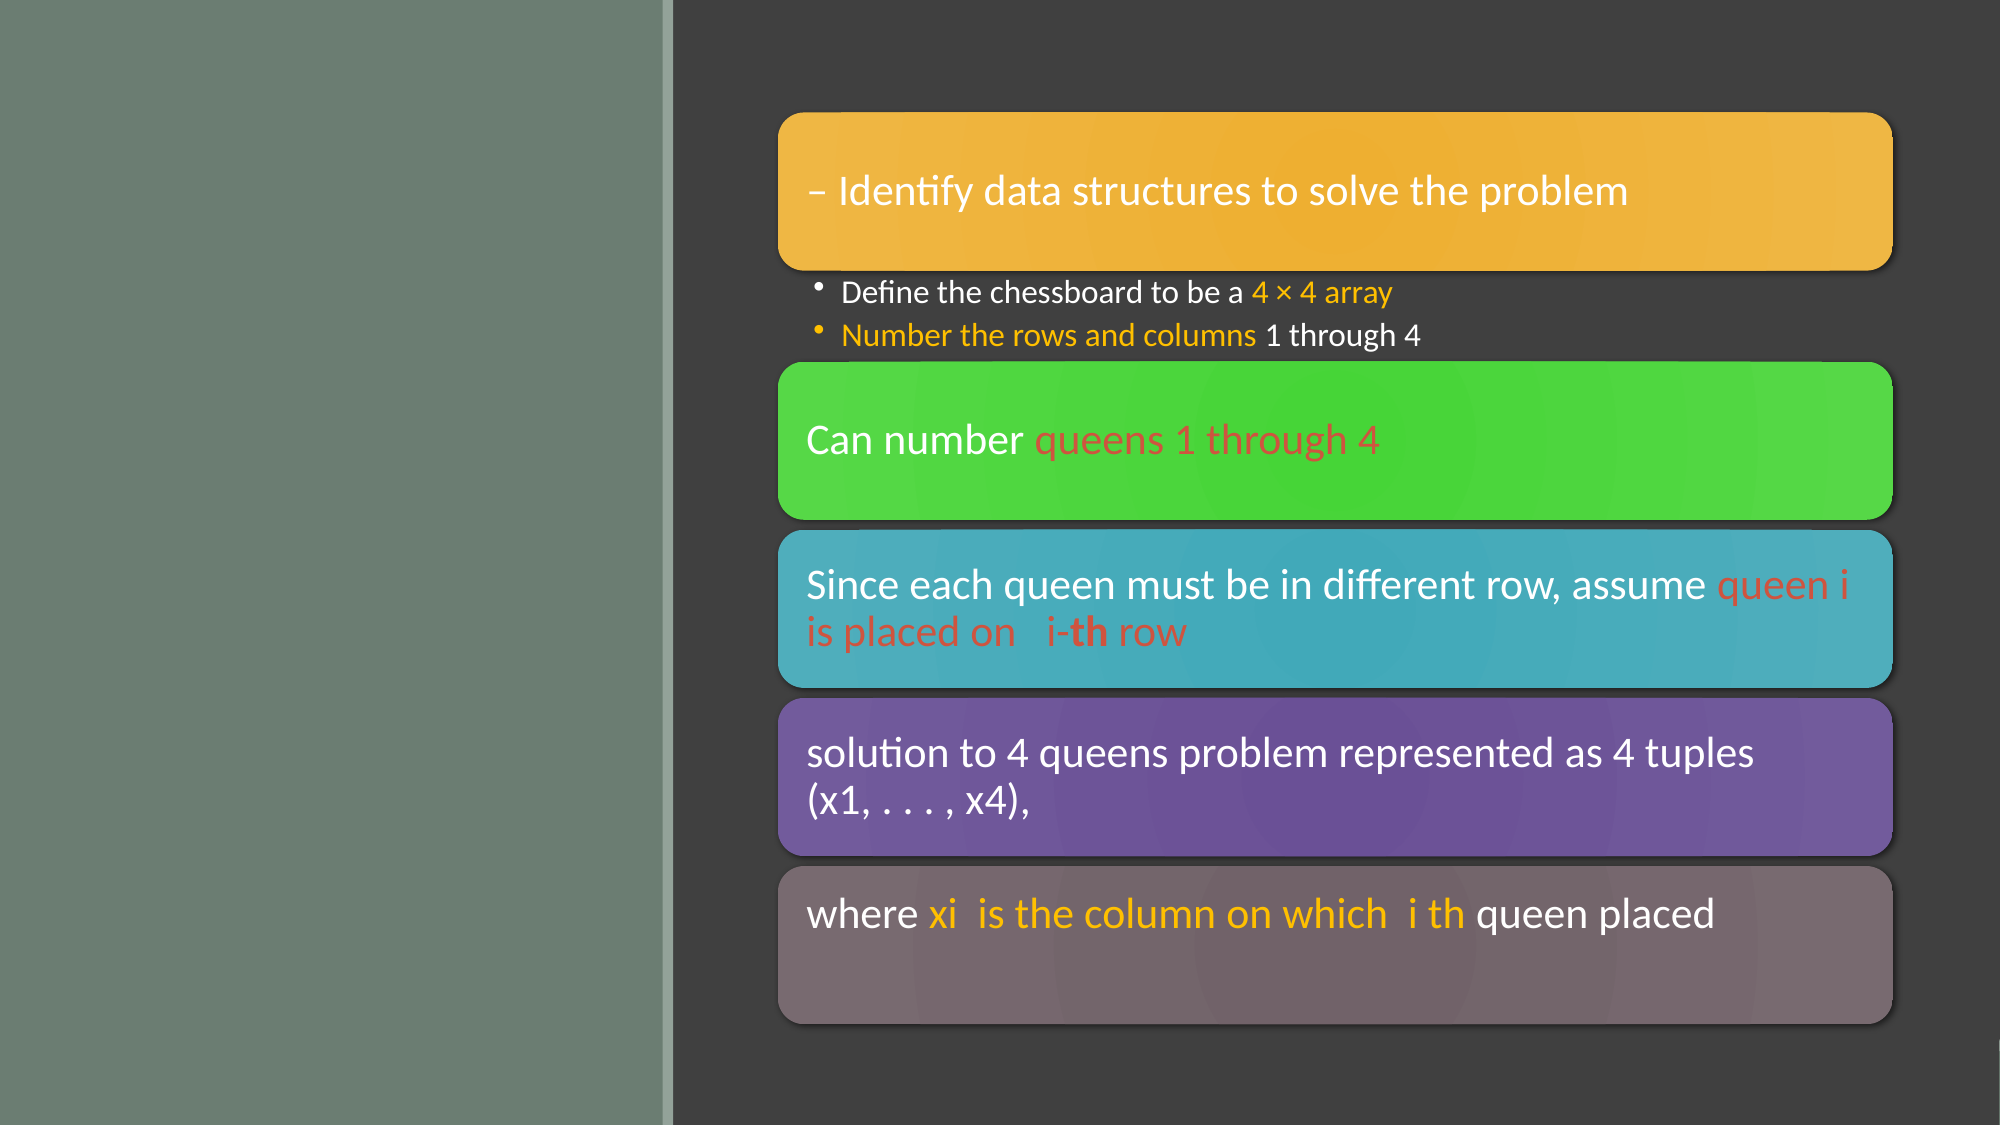

– Identify data structures to solve the problem
Define the chessboard to be a 4 × 4 array
Number the rows and columns 1 through 4
Can number queens 1 through 4
Since each queen must be in different row, assume queen i is placed on   i-th row
solution to 4 queens problem represented as 4 tuples (x1, . . . , x4),
where xi  is the column on which  i th queen placed